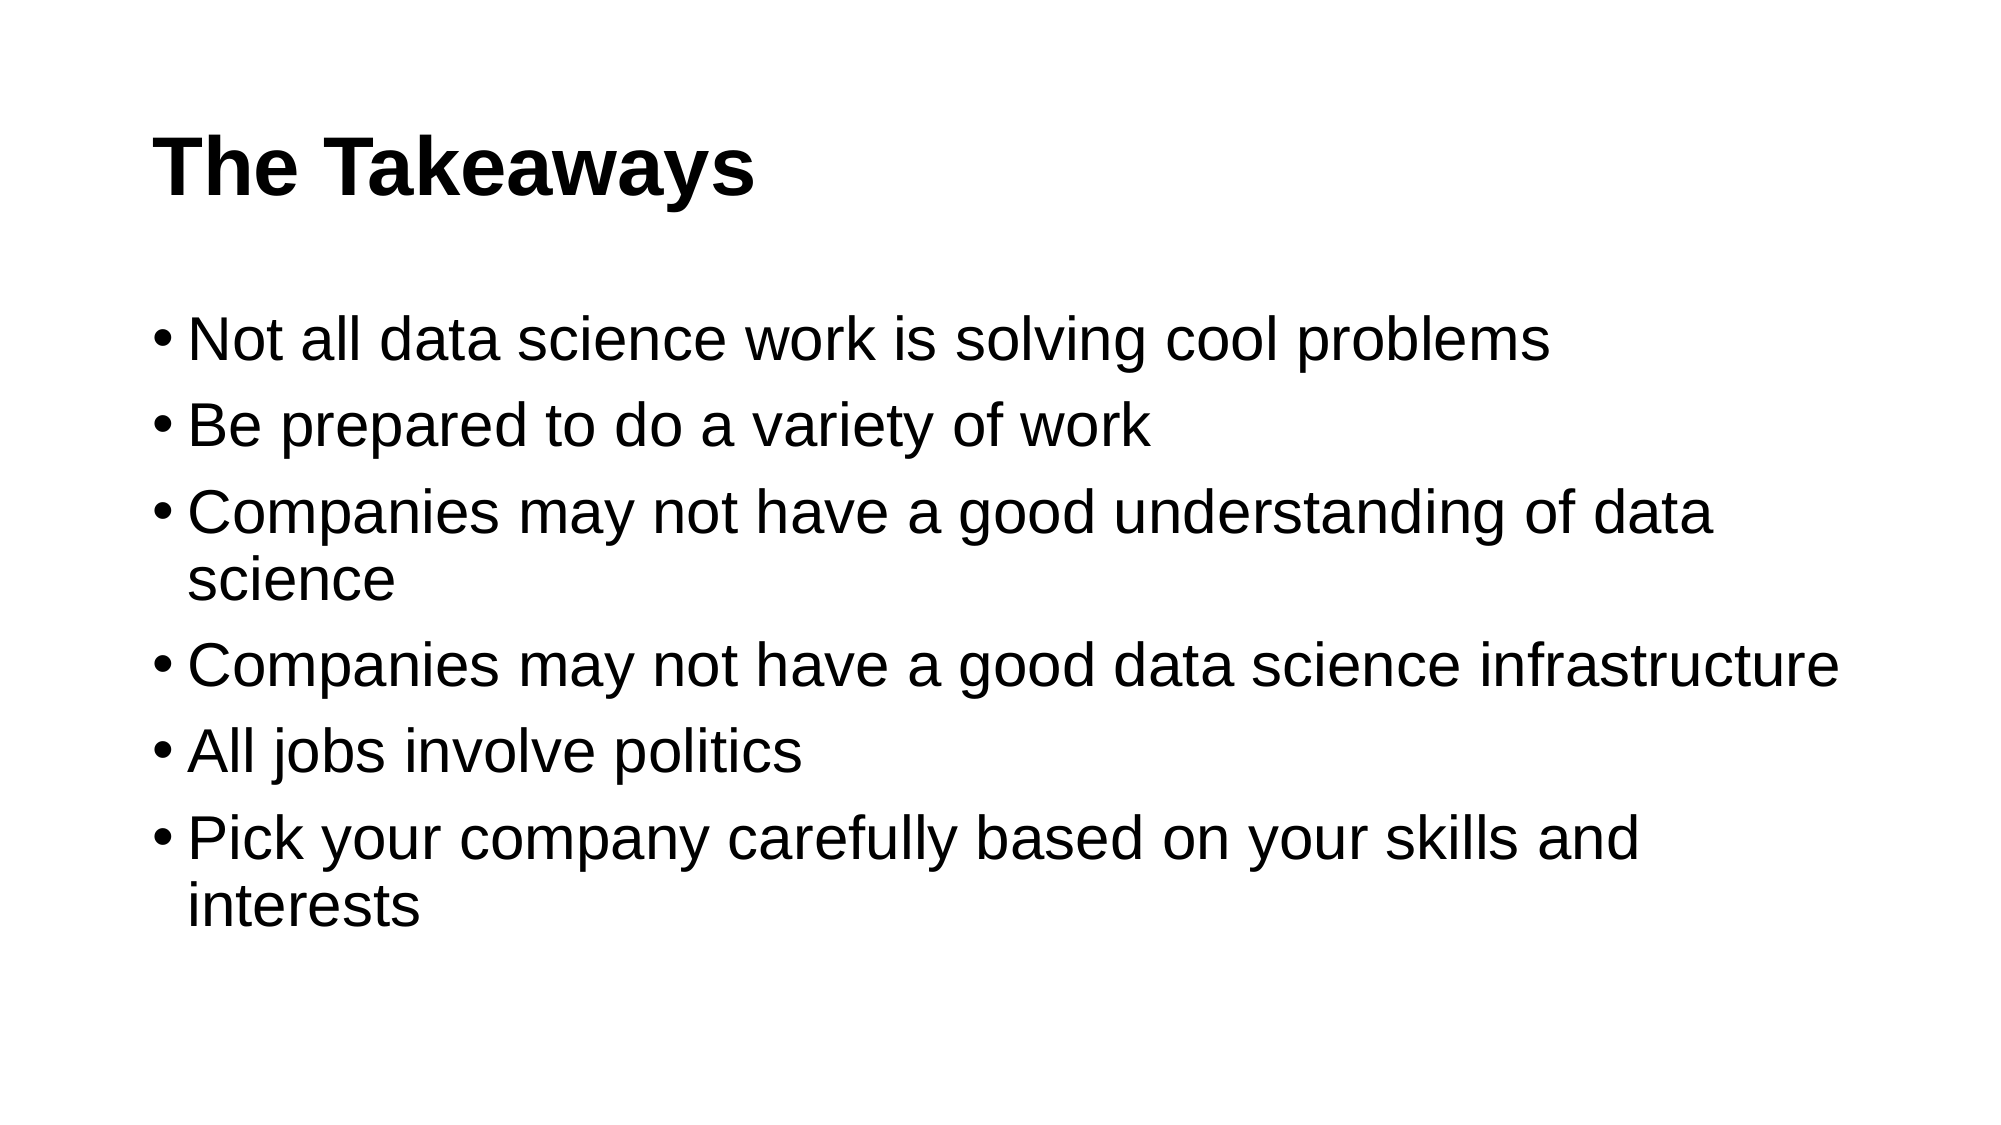

# The Takeaways
Not all data science work is solving cool problems
Be prepared to do a variety of work
Companies may not have a good understanding of data science
Companies may not have a good data science infrastructure
All jobs involve politics
Pick your company carefully based on your skills and interests